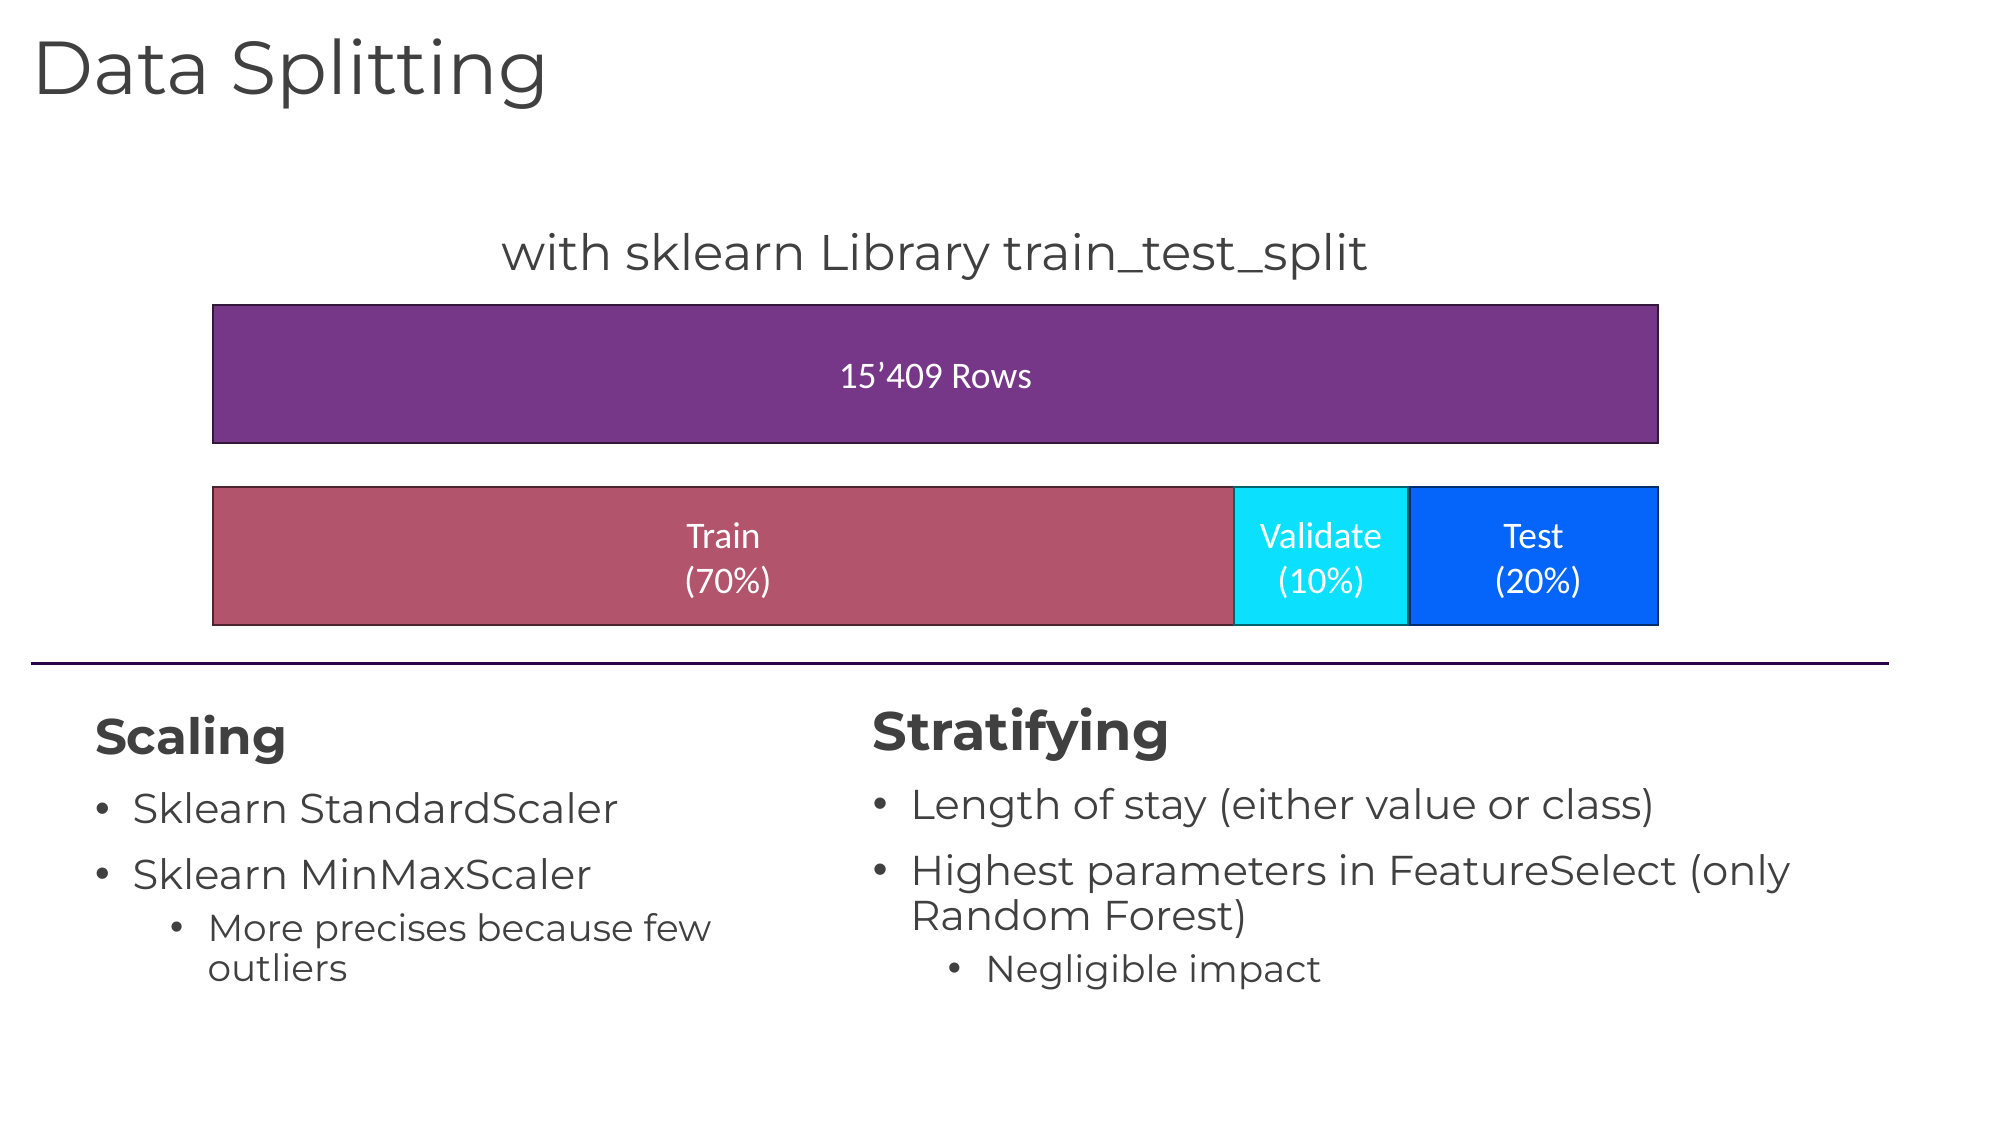

# Data Splitting
with sklearn Library train_test_split

15’409 Rows
Train
 (70%)
Validate (10%)
Test
 (20%)
Stratifying
Length of stay (either value or class)
Highest parameters in FeatureSelect (only Random Forest)
Negligible impact
Scaling
Sklearn StandardScaler
Sklearn MinMaxScaler
More precises because few outliers